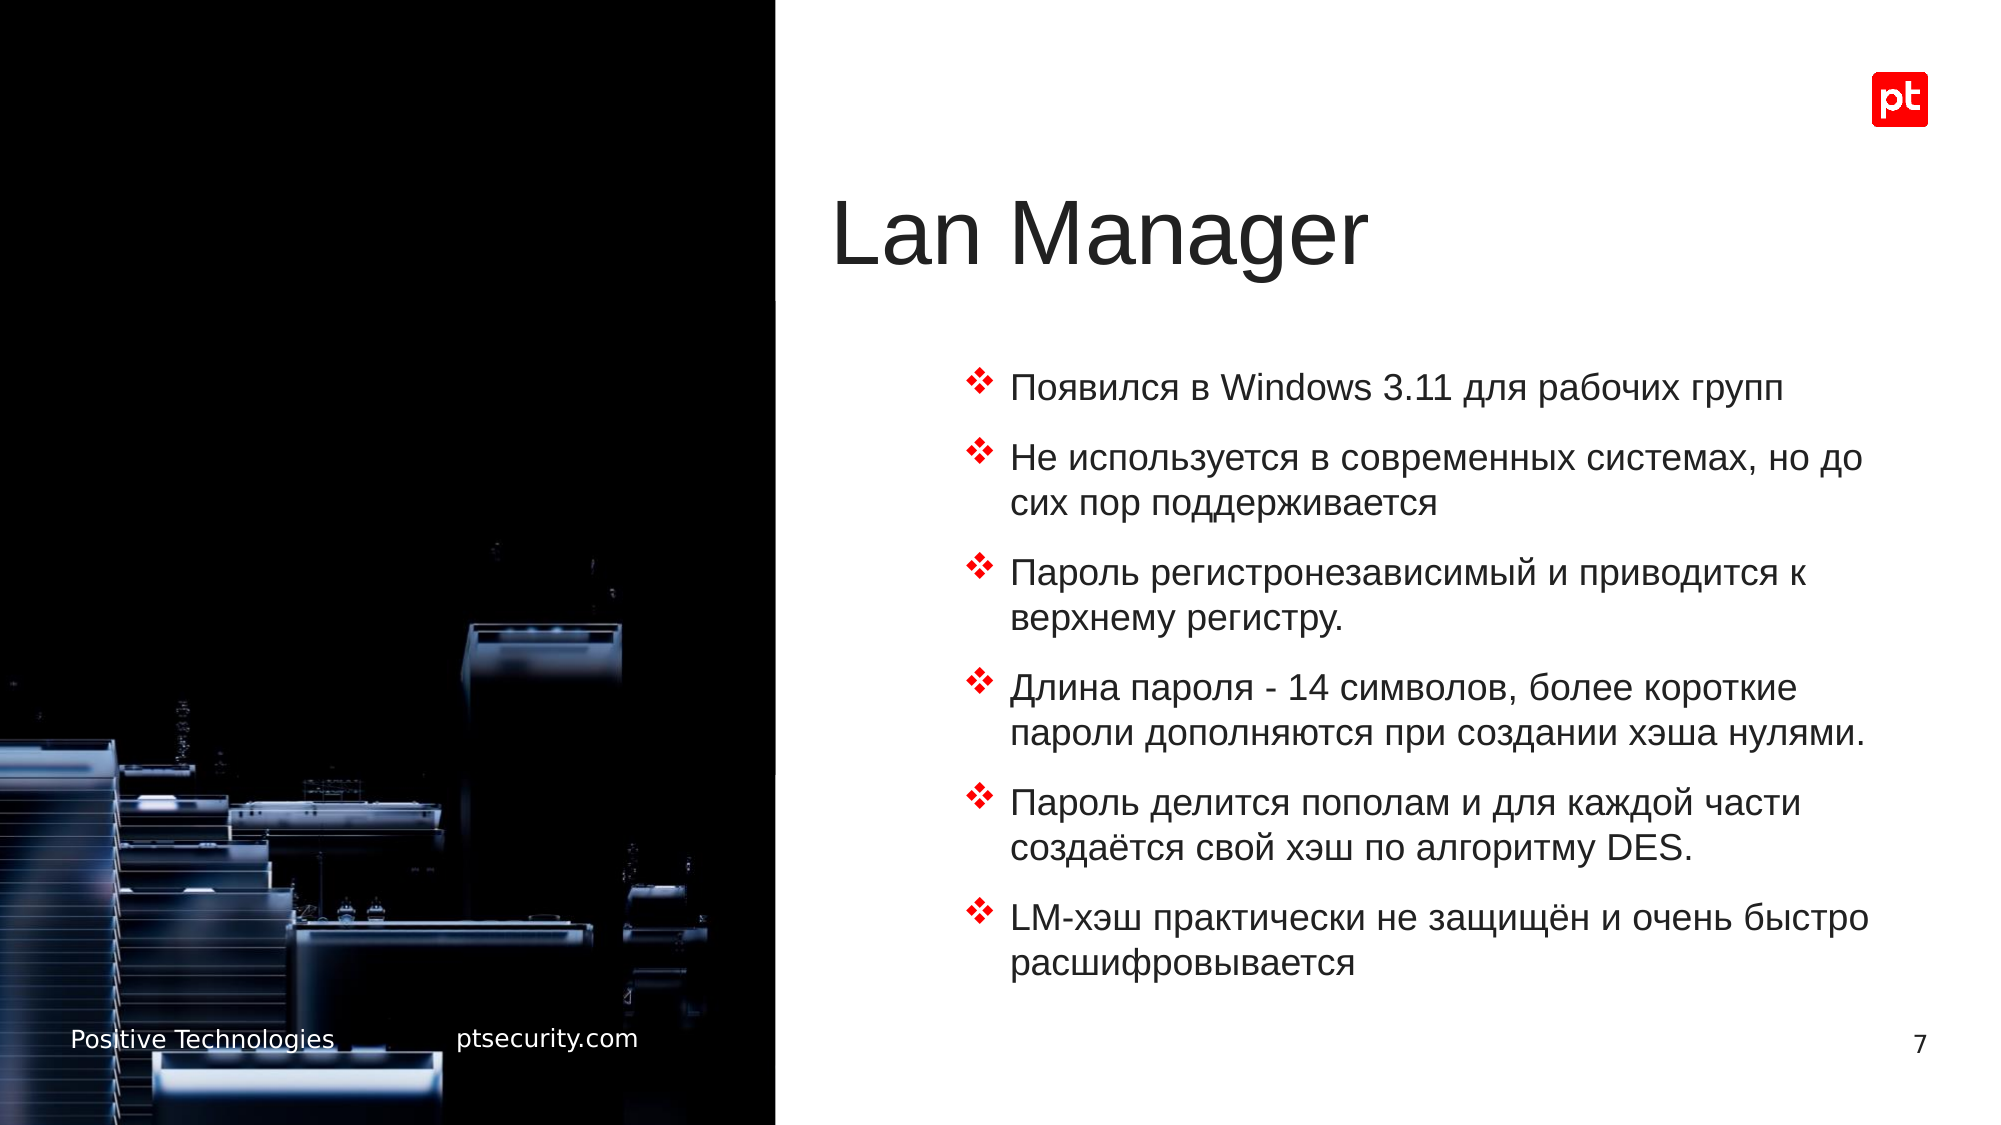

# Lan Manager
Появился в Windows 3.11 для рабочих групп
Не используется в современных системах, но до сих пор поддерживается
Пароль регистронезависимый и приводится к верхнему регистру.
Длина пароля - 14 символов, более короткие пароли дополняются при создании хэша нулями.
Пароль делится пополам и для каждой части создаётся свой хэш по алгоритму DES.
LM-хэш практически не защищён и очень быстро расшифровывается

7